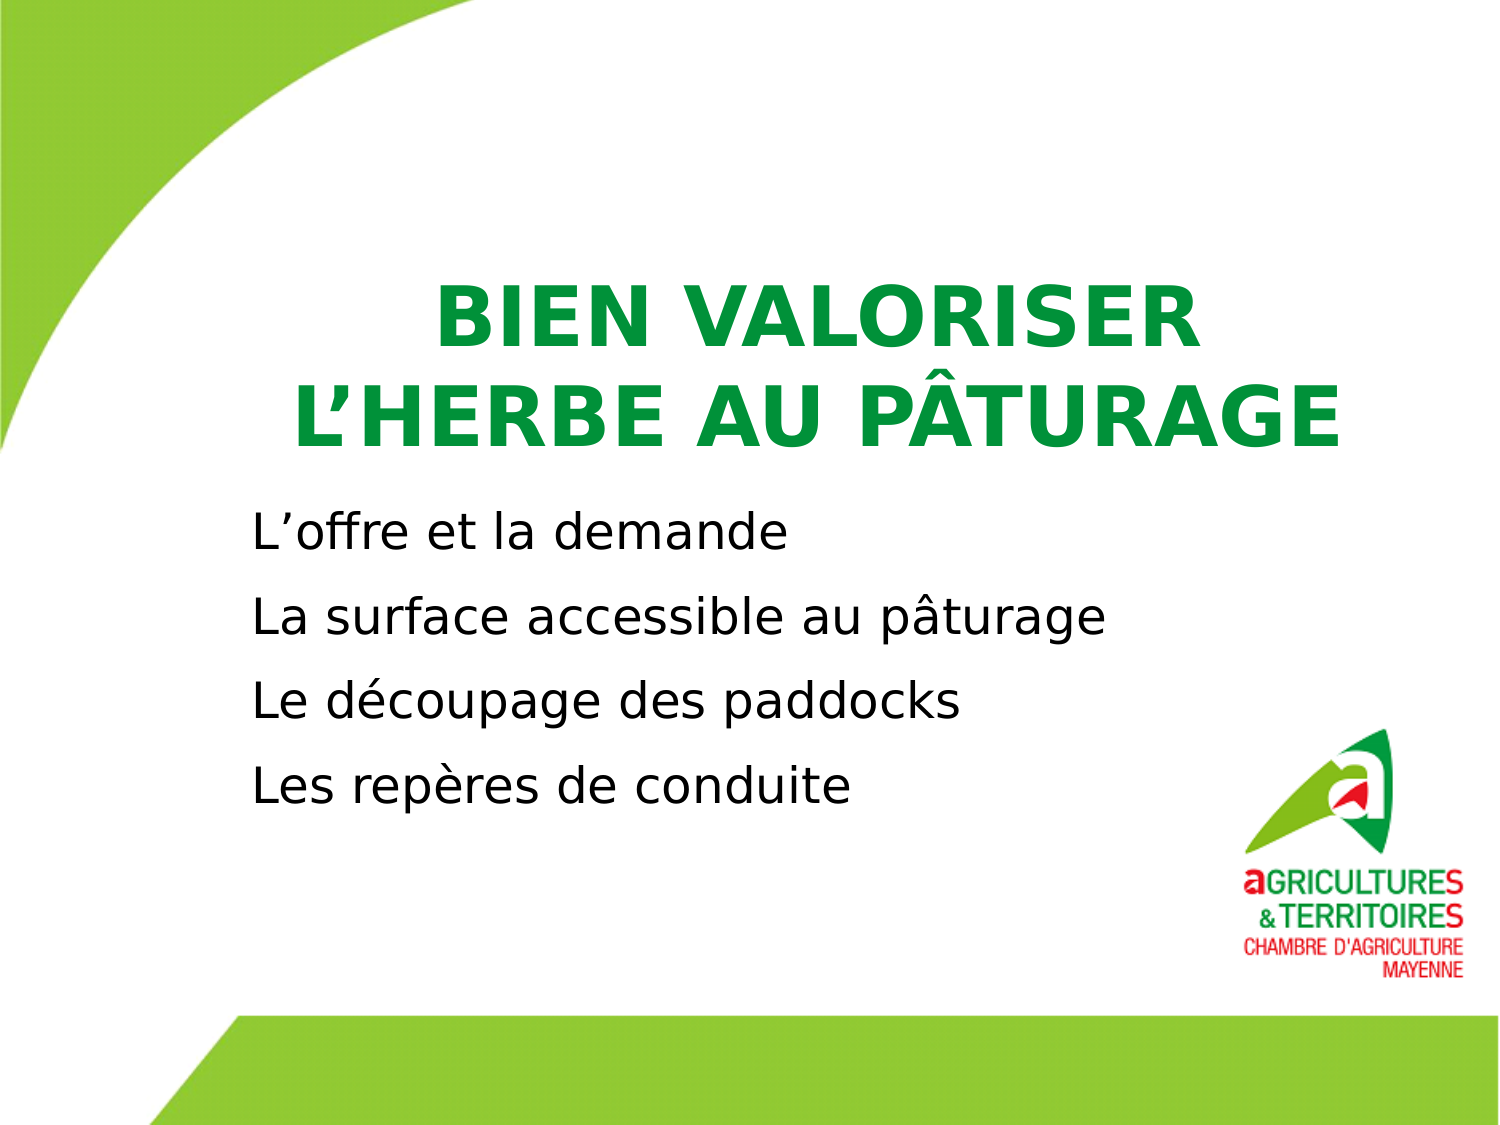

BIEN VALORISER L’HERBE AU PÂTURAGE
L’offre et la demande
La surface accessible au pâturage
Le découpage des paddocks
Les repères de conduite